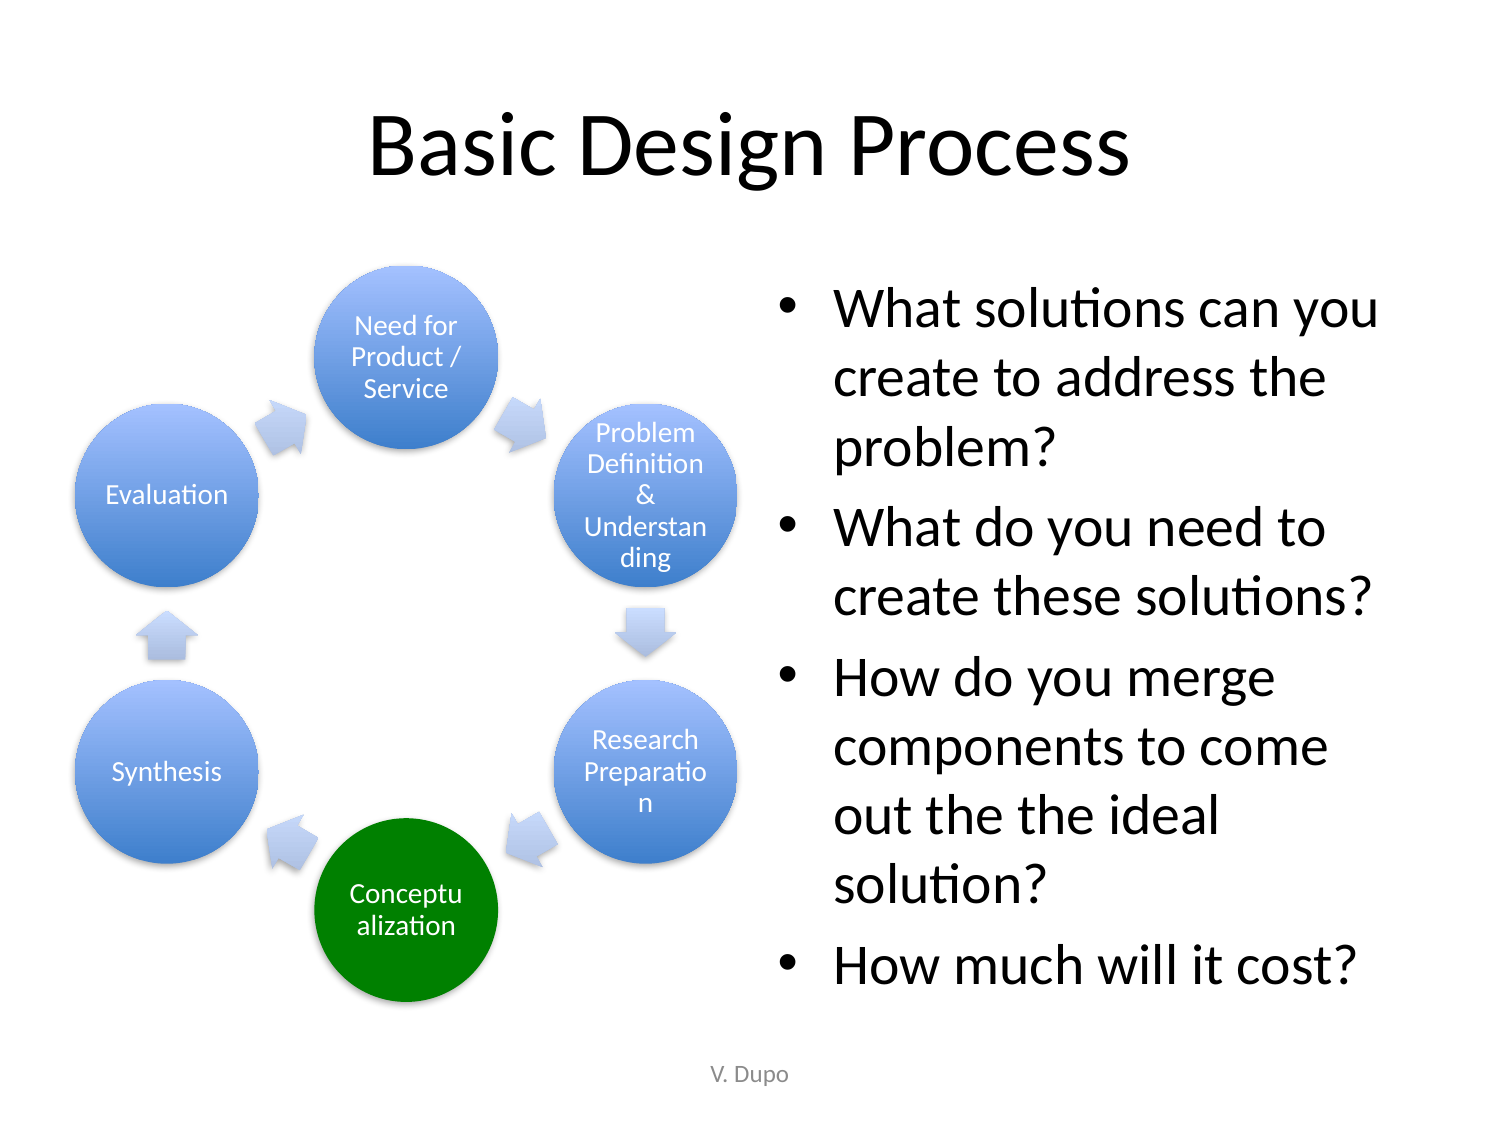

# Basic Design Process
Need for Product / Service

Problem Definition & Understanding

Research Preparation

Conceptualization

Synthesis

Evaluation

What solutions can you create to address the problem?
What do you need to create these solutions?
How do you merge components to come out the the ideal solution?
How much will it cost?
V. Dupo